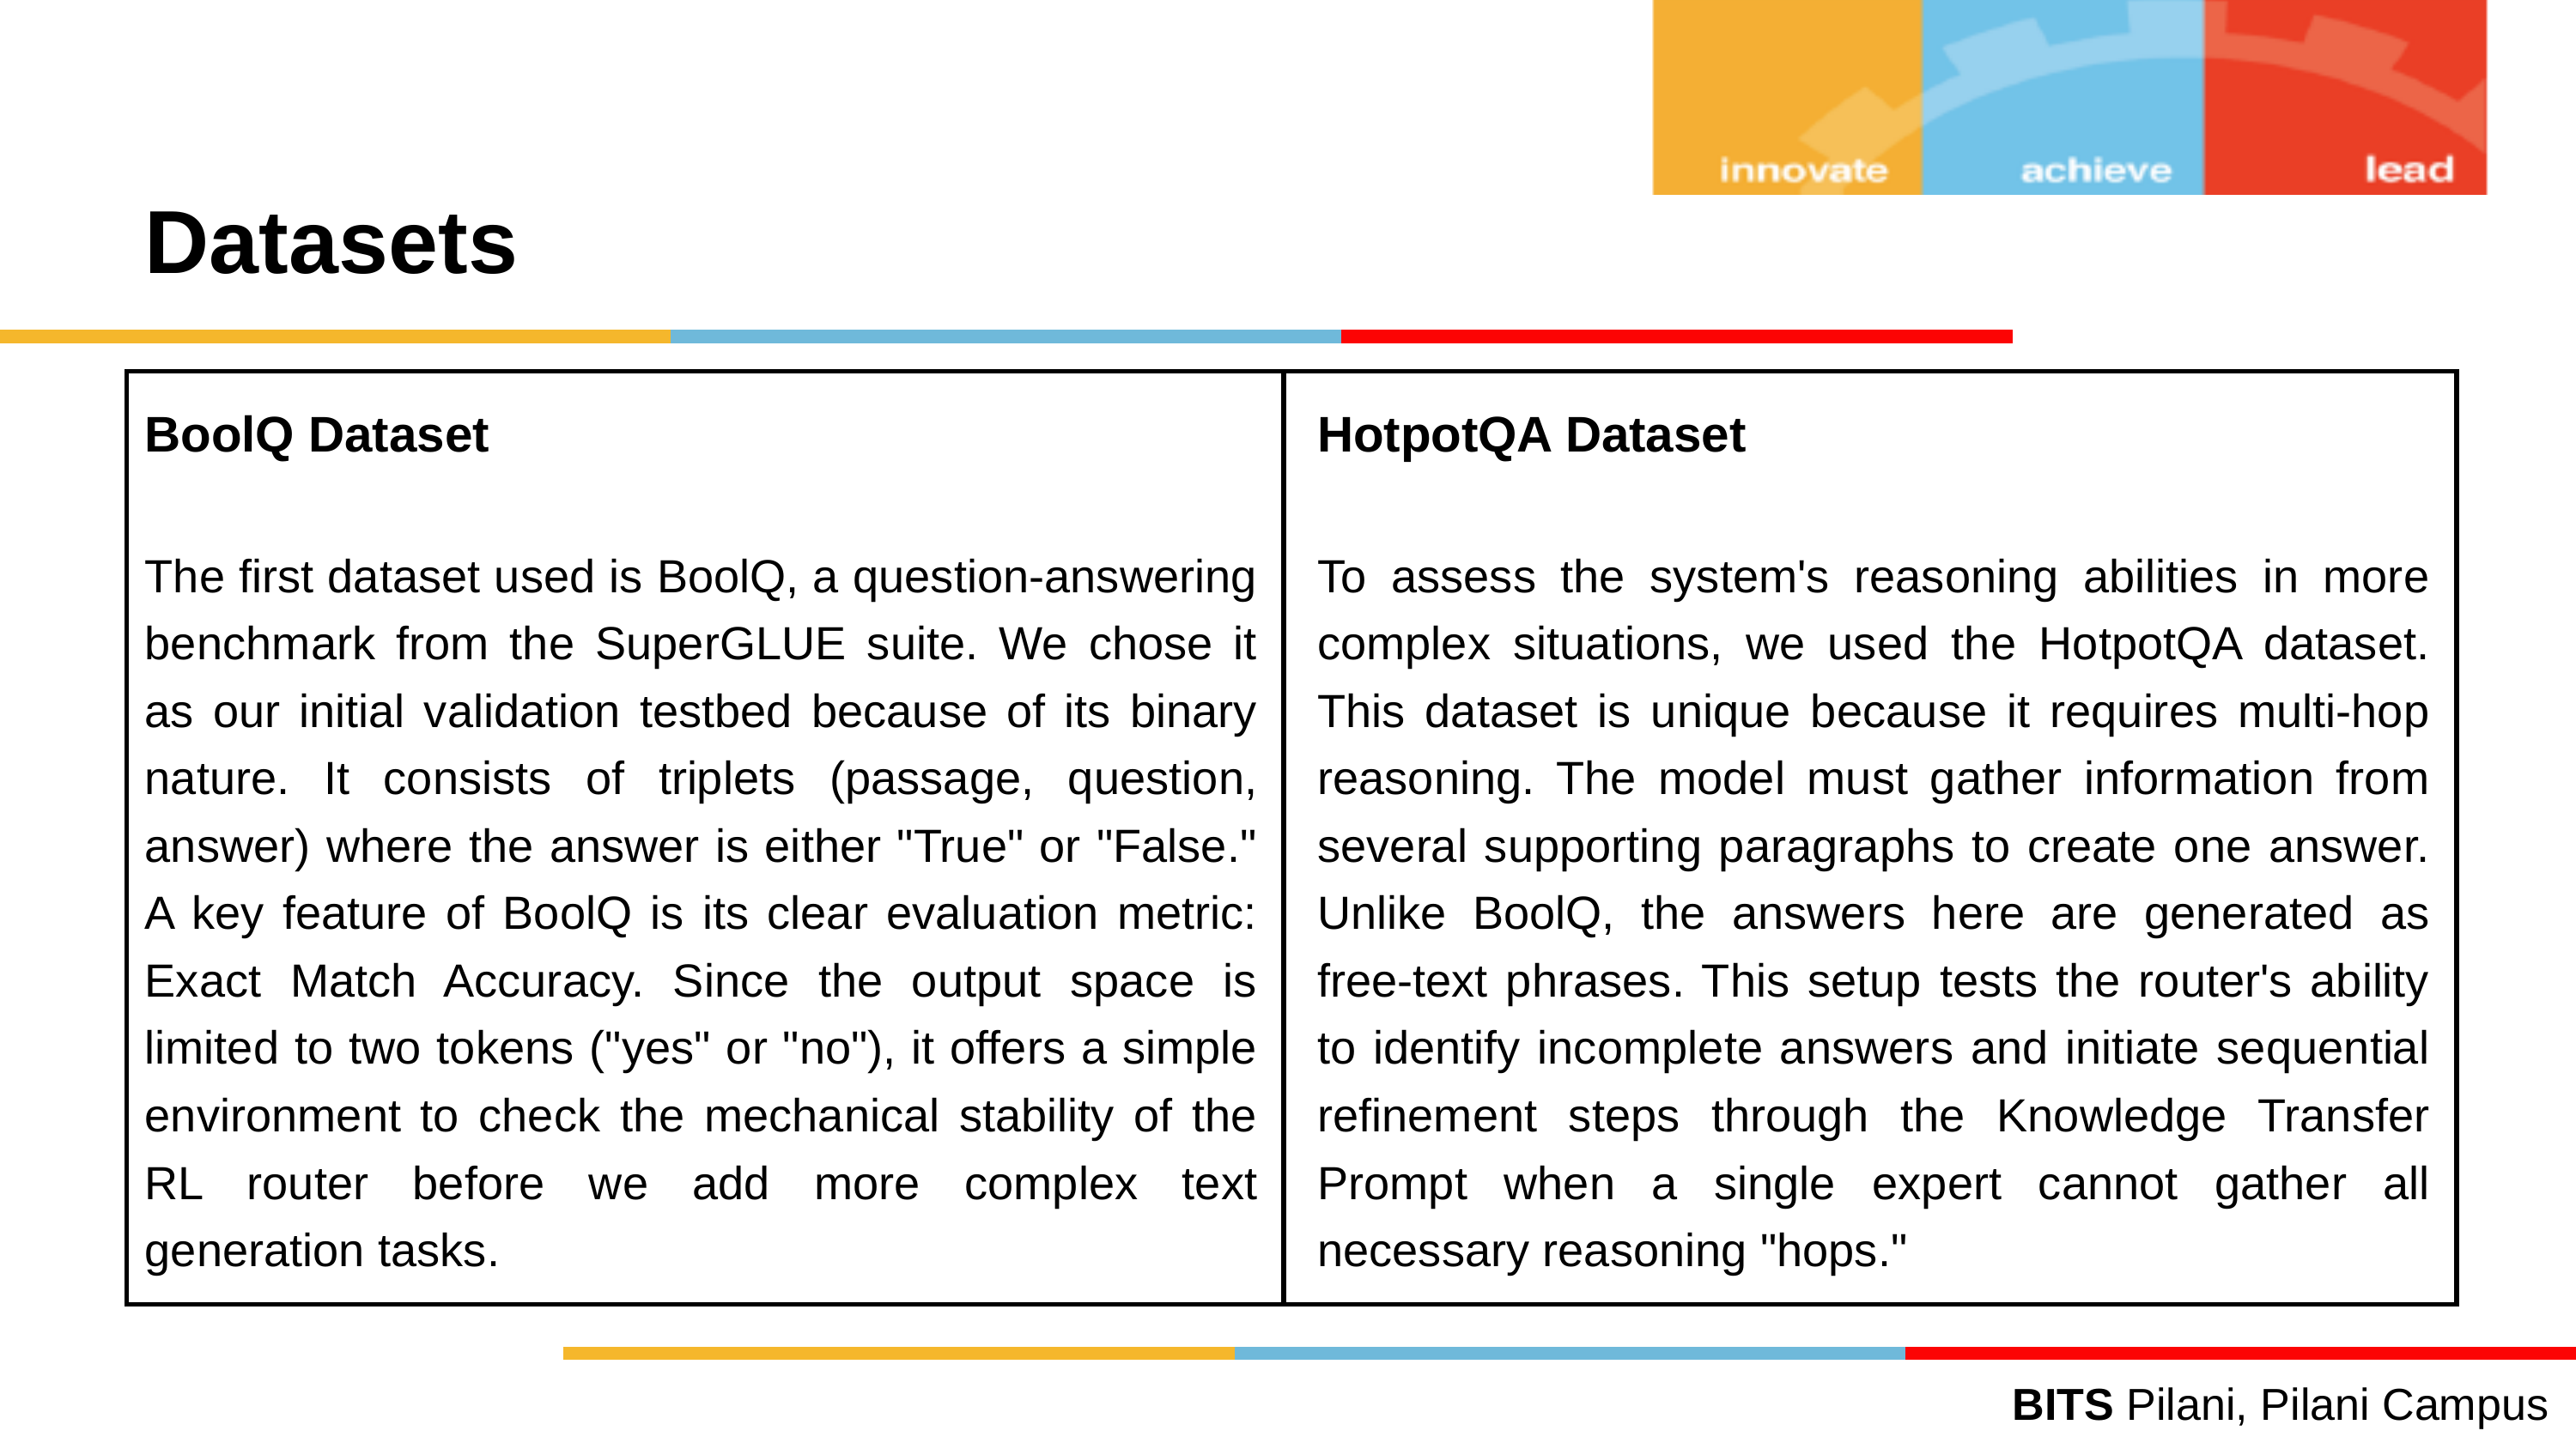

Datasets

|  |  |
| --- | --- |
BoolQ Dataset

The first dataset used is BoolQ, a question-answering benchmark from the SuperGLUE suite. We chose it as our initial validation testbed because of its binary nature. It consists of triplets (passage, question, answer) where the answer is either "True" or "False." A key feature of BoolQ is its clear evaluation metric: Exact Match Accuracy. Since the output space is limited to two tokens ("yes" or "no"), it offers a simple environment to check the mechanical stability of the RL router before we add more complex text generation tasks.
HotpotQA Dataset

To assess the system's reasoning abilities in more complex situations, we used the HotpotQA dataset. This dataset is unique because it requires multi-hop reasoning. The model must gather information from several supporting paragraphs to create one answer. Unlike BoolQ, the answers here are generated as free-text phrases. This setup tests the router's ability to identify incomplete answers and initiate sequential refinement steps through the Knowledge Transfer Prompt when a single expert cannot gather all necessary reasoning "hops."

BITS Pilani, Pilani Campus